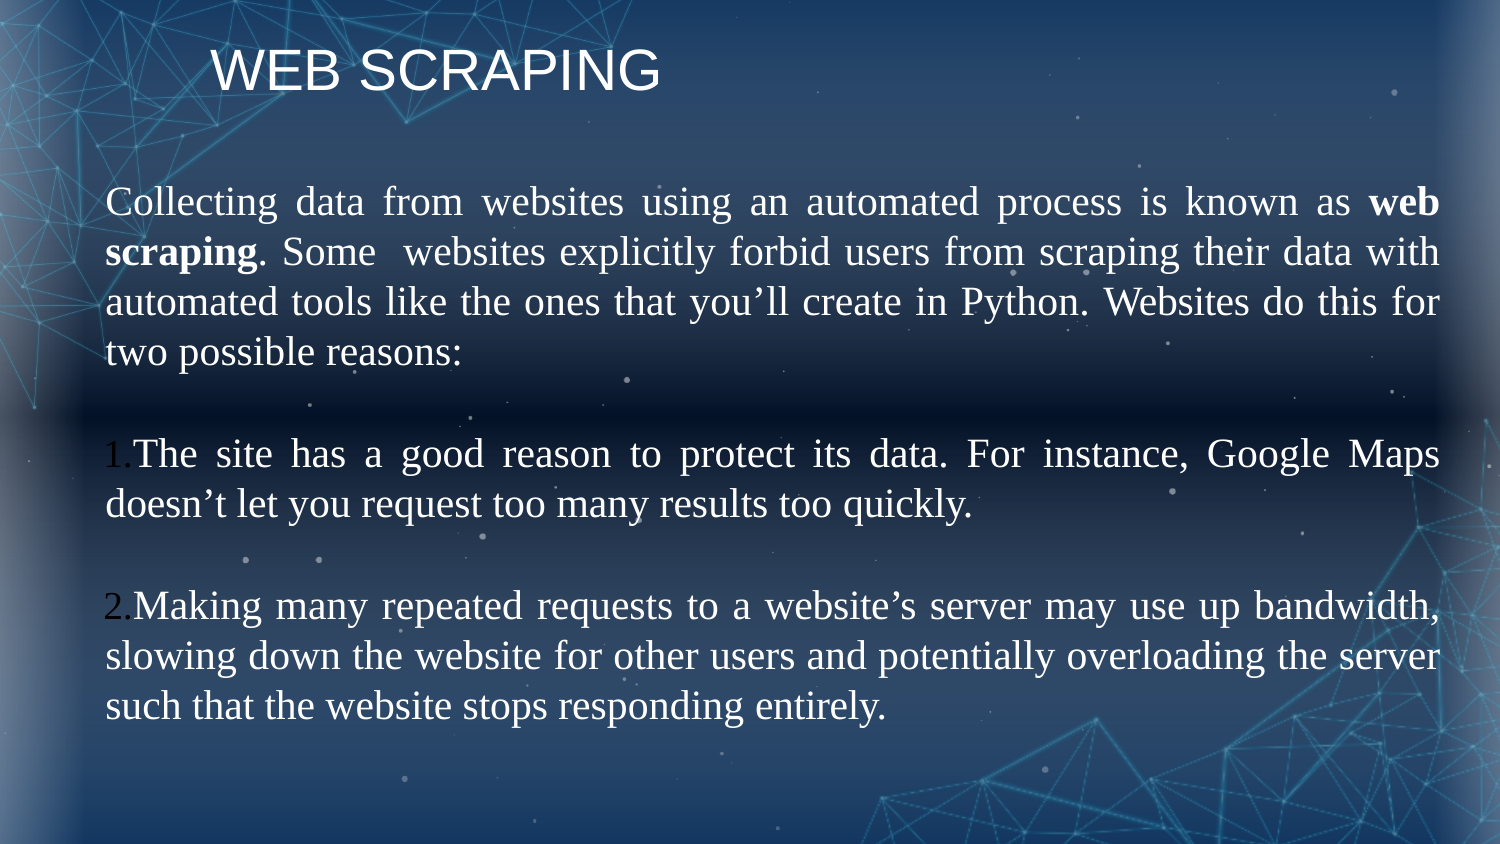

# WEB SCRAPING
Collecting data from websites using an automated process is known as web scraping. Some  websites explicitly forbid users from scraping their data with automated tools like the ones that you’ll create in Python. Websites do this for two possible reasons:

The site has a good reason to protect its data. For instance, Google Maps doesn’t let you request too many results too quickly.

Making many repeated requests to a website’s server may use up bandwidth, slowing down the website for other users and potentially overloading the server such that the website stops responding entirely.